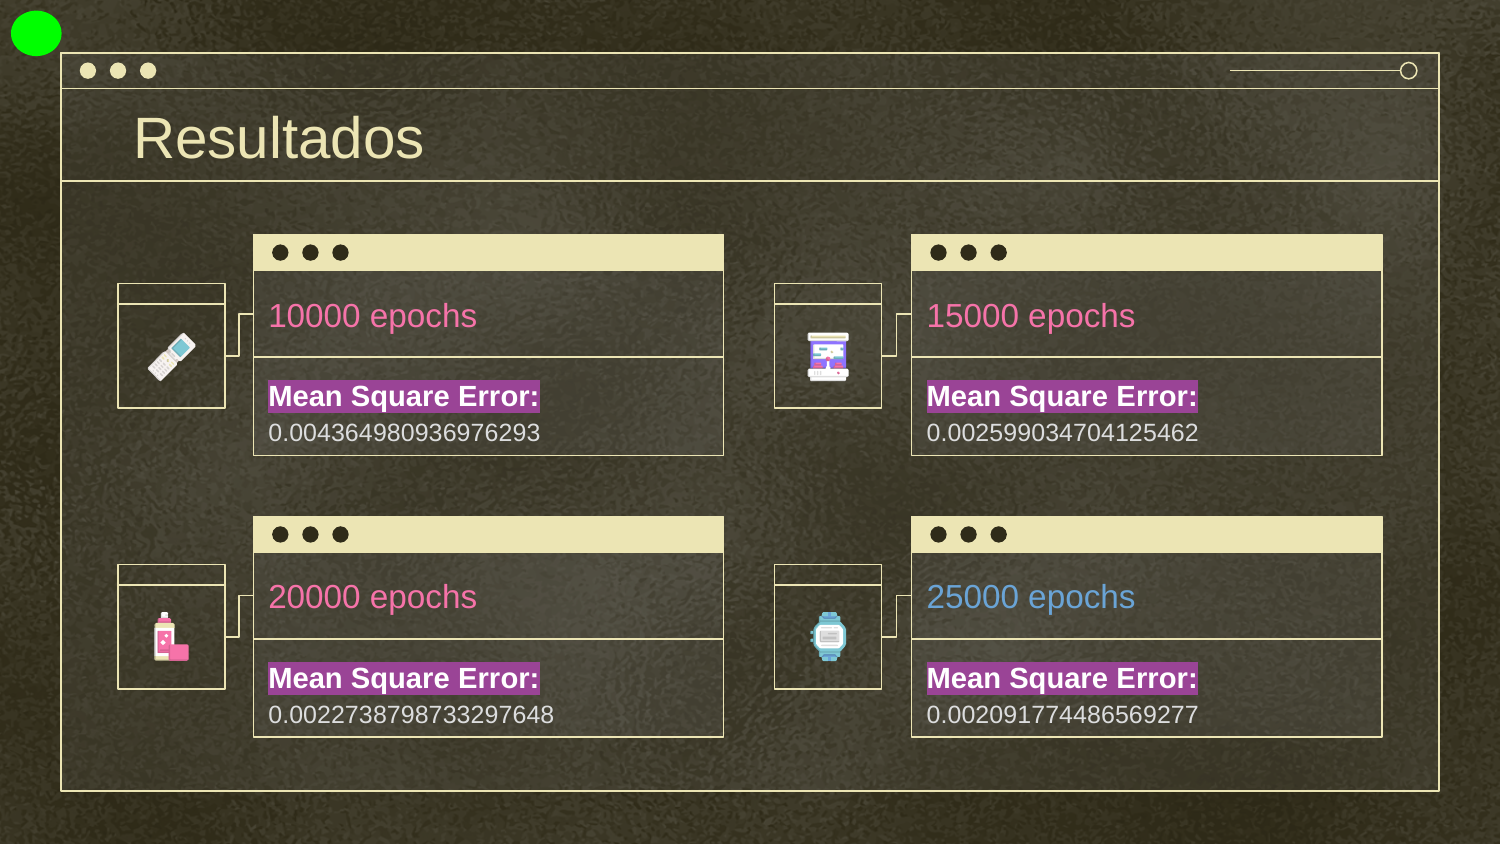

# Resultados

10000 epochs
15000 epochs

Mean Square Error:
0.004364980936976293
Mean Square Error:
0.002599034704125462

20000 epochs
25000 epochs

Mean Square Error:
0.0022738798733297648
Mean Square Error:
0.002091774486569277